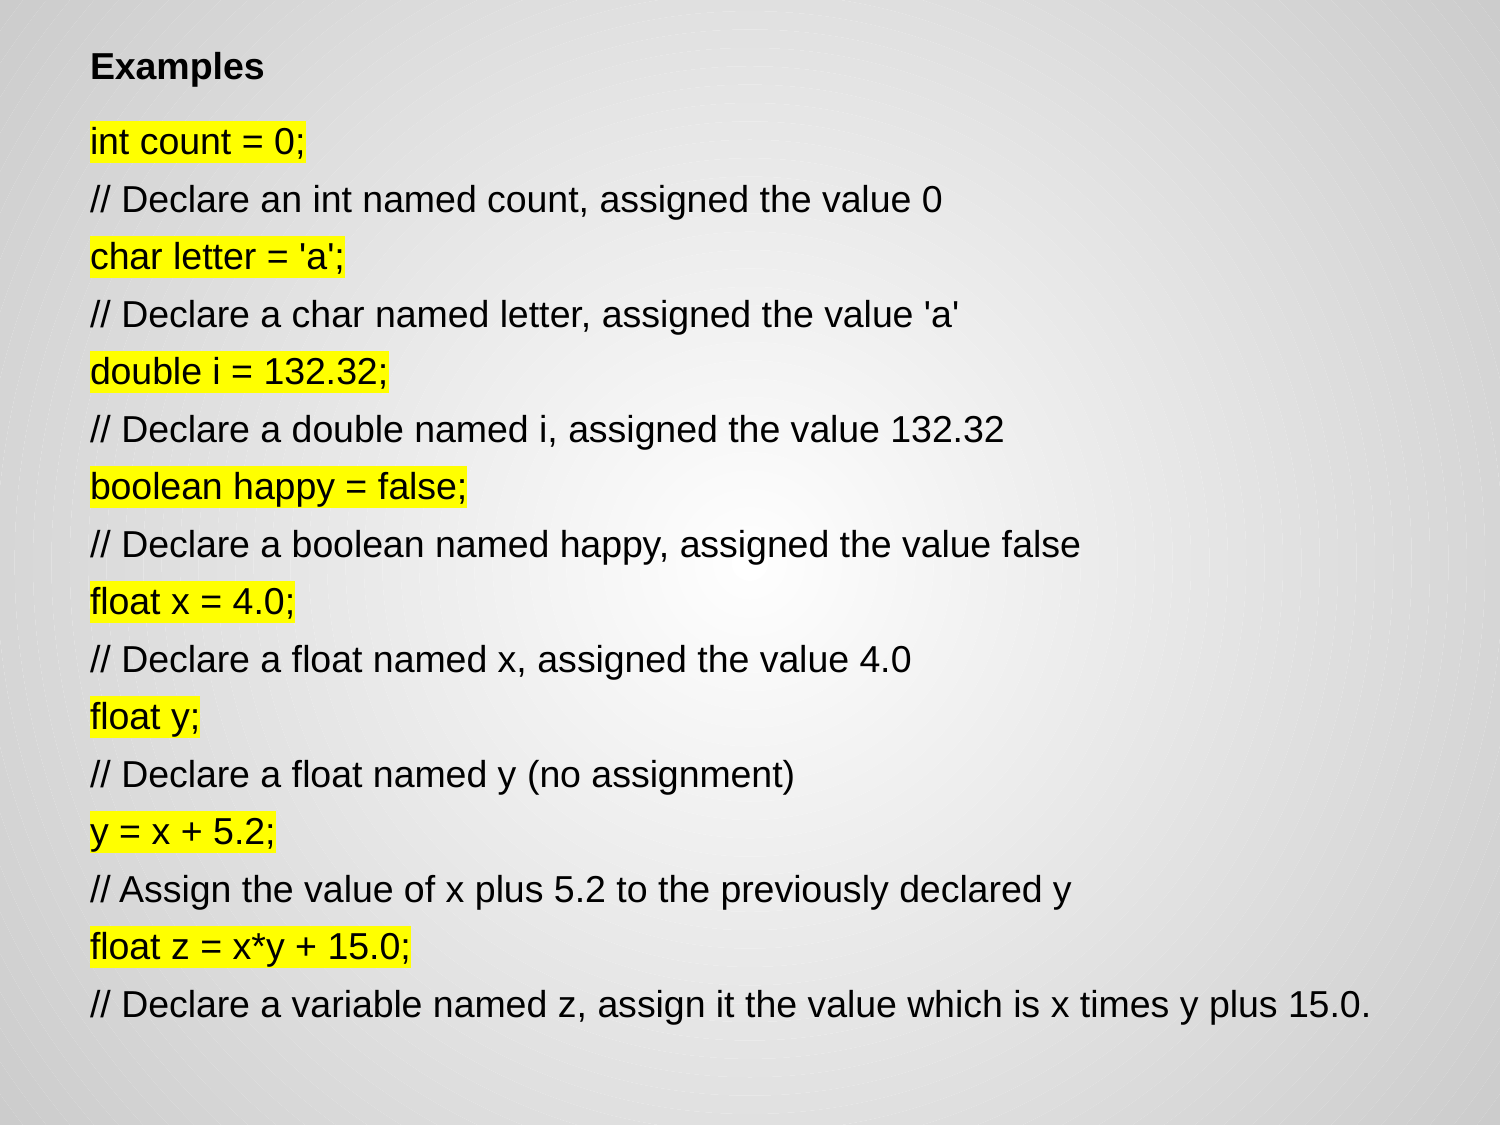

# Examples
int count = 0;
// Declare an int named count, assigned the value 0
char letter = 'a';
// Declare a char named letter, assigned the value 'a'
double i = 132.32;
// Declare a double named i, assigned the value 132.32
boolean happy = false;
// Declare a boolean named happy, assigned the value false
float x = 4.0;
// Declare a float named x, assigned the value 4.0
float y;
// Declare a float named y (no assignment)
y = x + 5.2;
// Assign the value of x plus 5.2 to the previously declared y
float z = x*y + 15.0;
// Declare a variable named z, assign it the value which is x times y plus 15.0.